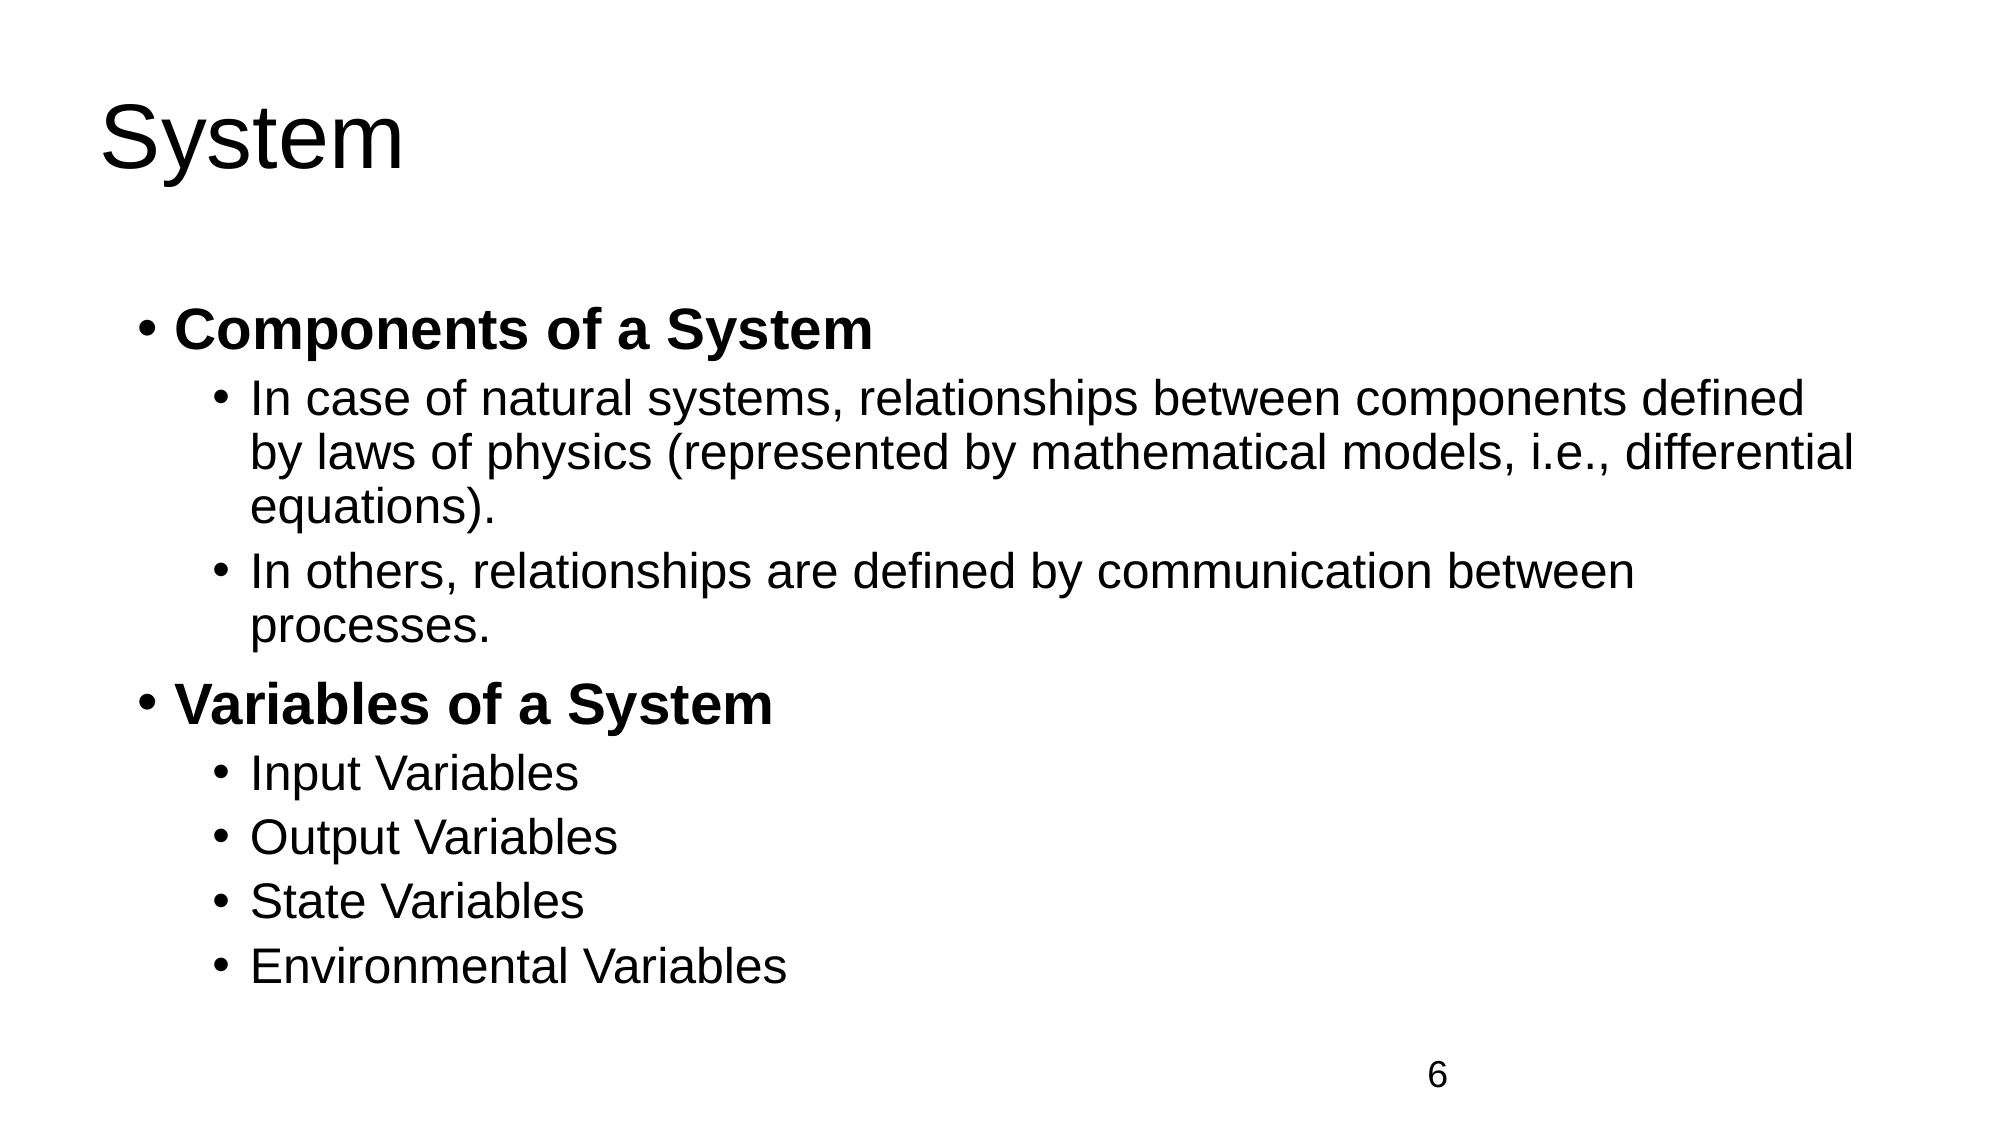

# System
Components of a System
In case of natural systems, relationships between components defined by laws of physics (represented by mathematical models, i.e., differential equations).
In others, relationships are defined by communication between processes.
Variables of a System
Input Variables
Output Variables
State Variables
Environmental Variables
6